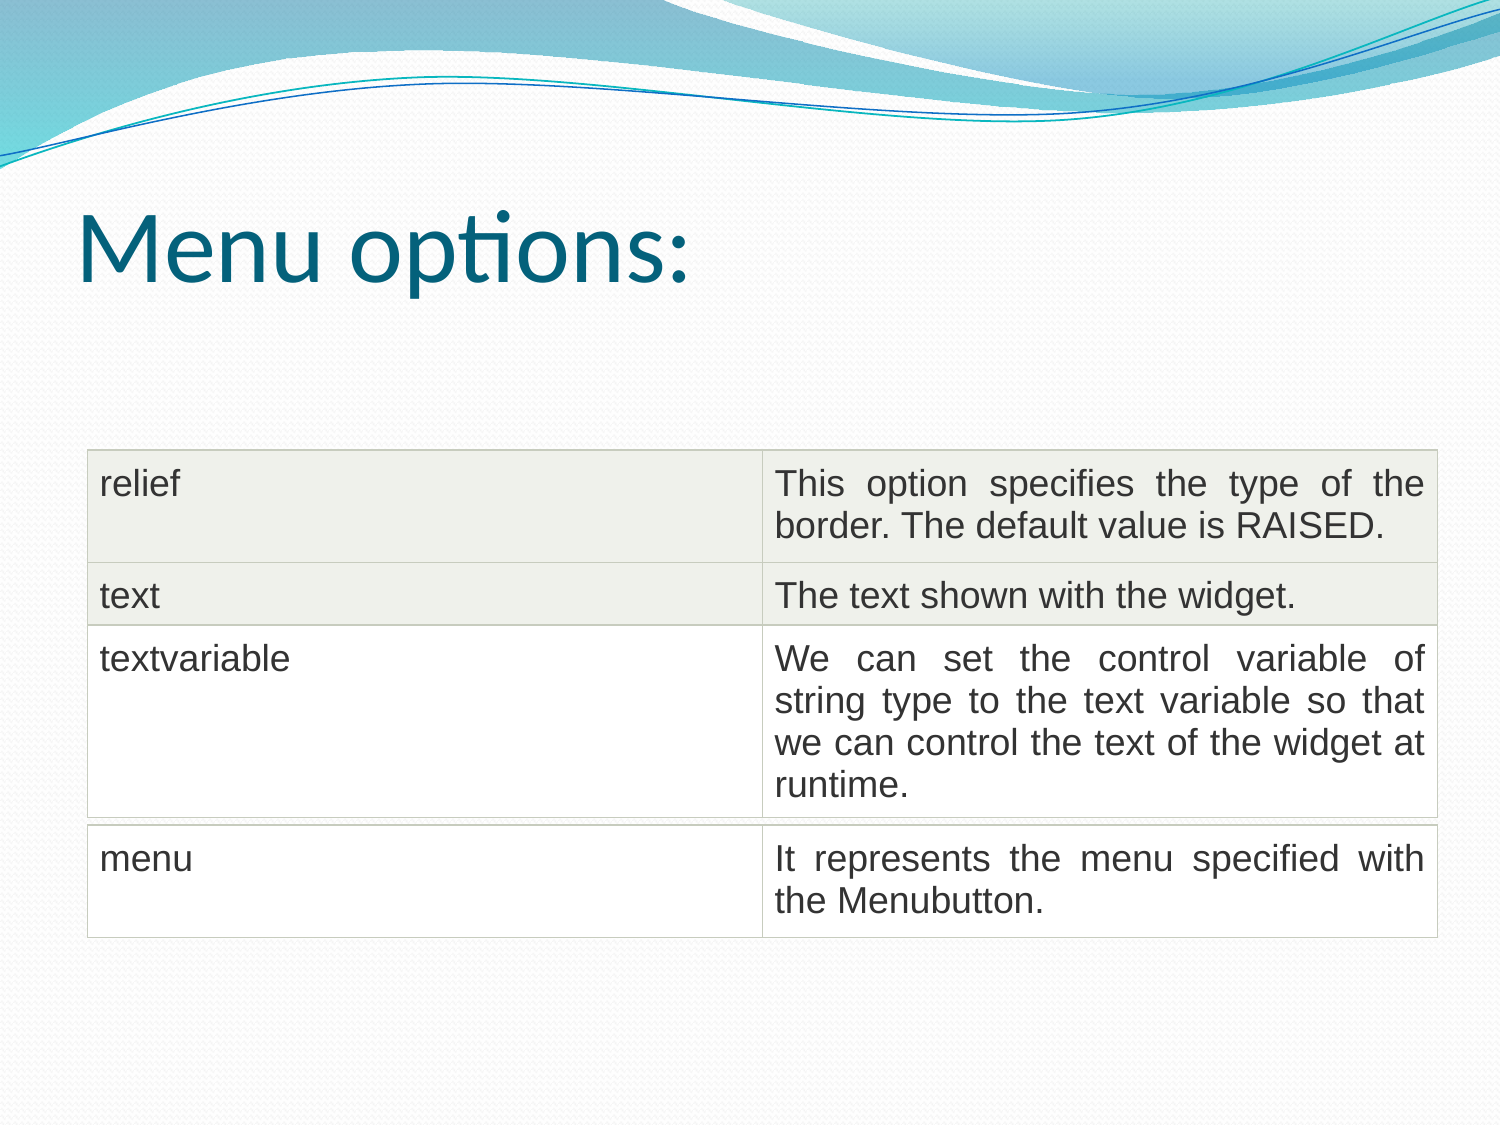

# Menu options:
| relief | This option specifies the type of the border. The default value is RAISED. |
| --- | --- |
| text | The text shown with the widget. |
| --- | --- |
| textvariable | We can set the control variable of string type to the text variable so that we can control the text of the widget at runtime. |
| --- | --- |
| menu | It represents the menu specified with the Menubutton. |
| --- | --- |